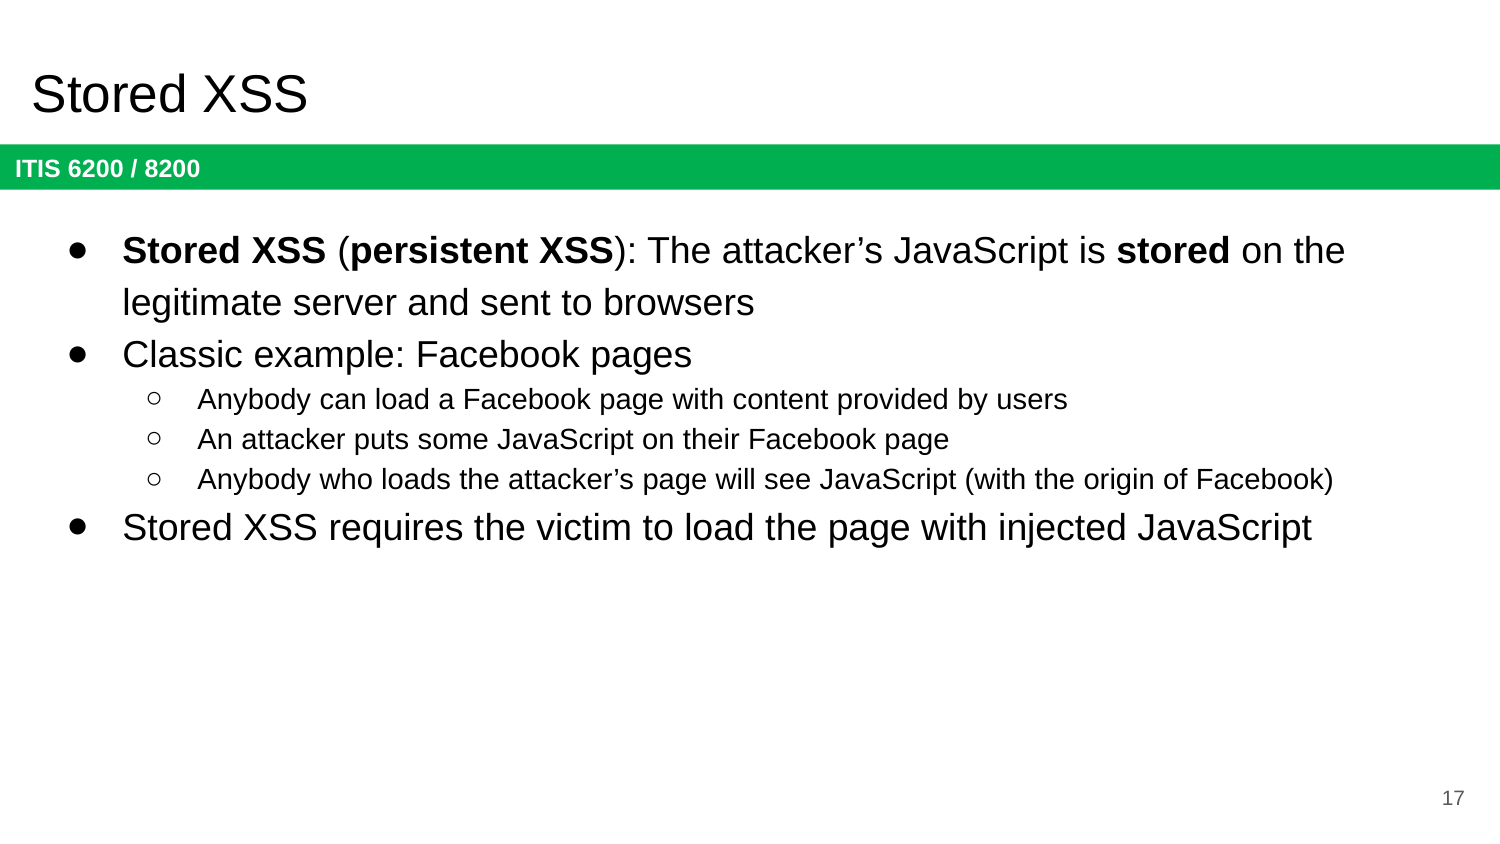

# Stored XSS
Stored XSS (persistent XSS): The attacker’s JavaScript is stored on the legitimate server and sent to browsers
Classic example: Facebook pages
Anybody can load a Facebook page with content provided by users
An attacker puts some JavaScript on their Facebook page
Anybody who loads the attacker’s page will see JavaScript (with the origin of Facebook)
Stored XSS requires the victim to load the page with injected JavaScript
17